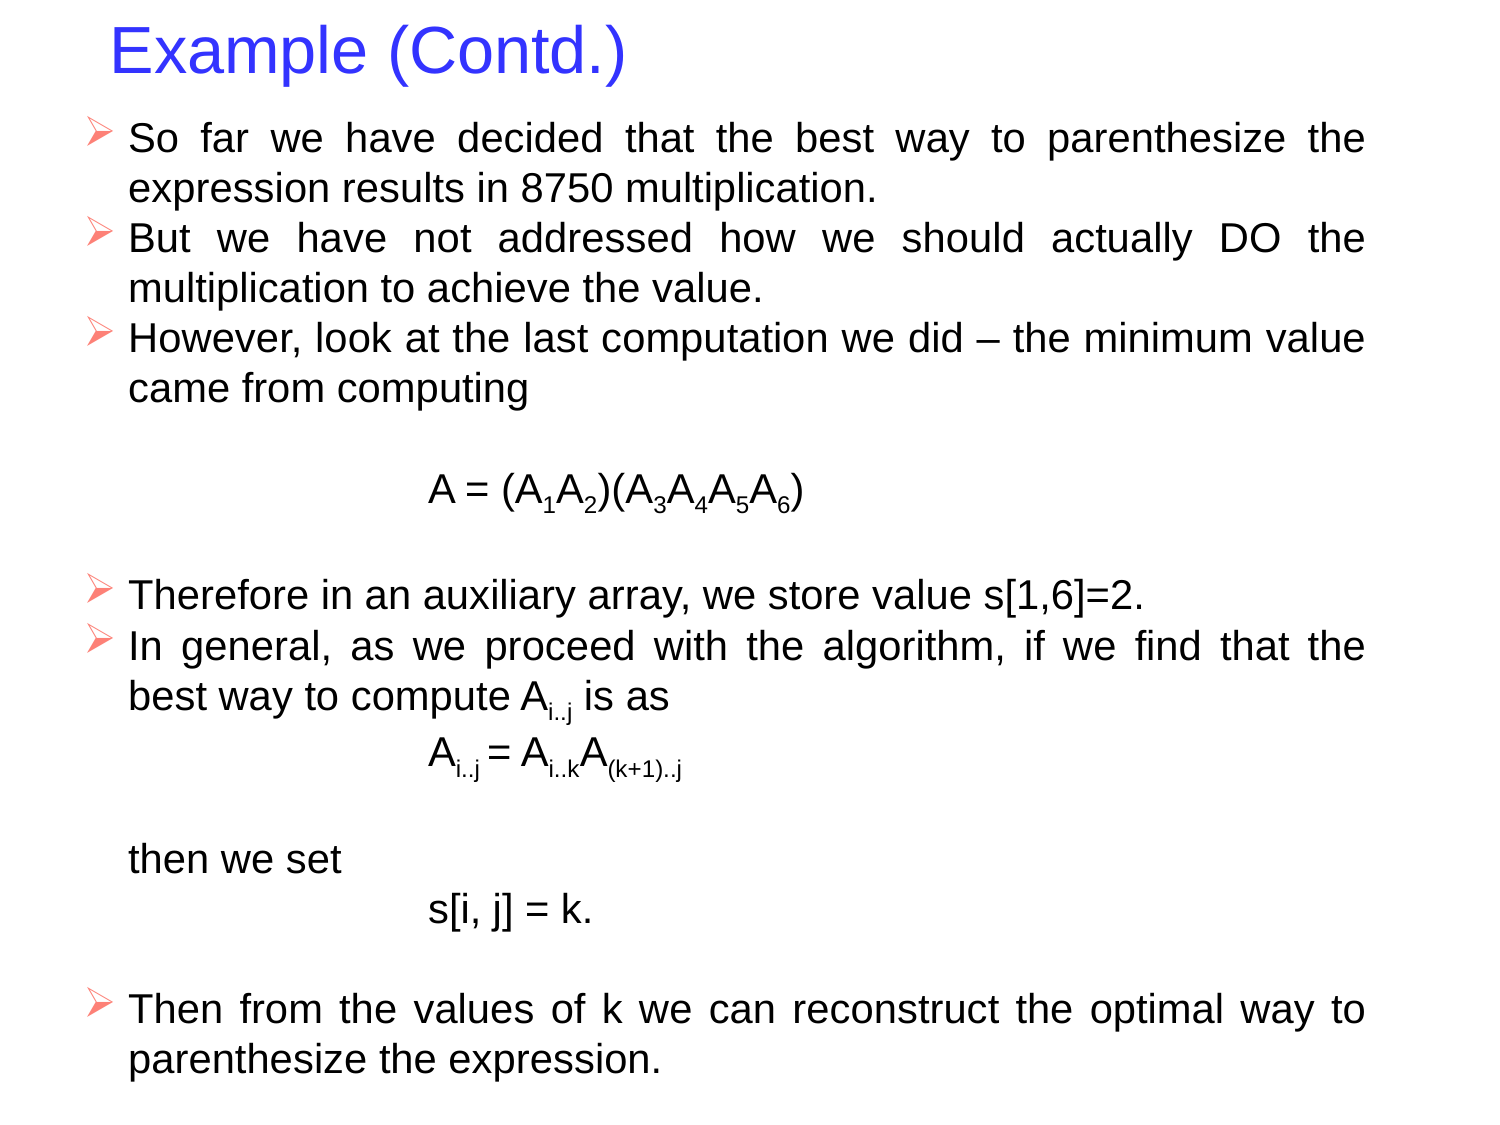

Example (Contd.)
So far we have decided that the best way to parenthesize the expression results in 8750 multiplication.
But we have not addressed how we should actually DO the multiplication to achieve the value.
However, look at the last computation we did – the minimum value came from computing

			A = (A1A2)(A3A4A5A6)

Therefore in an auxiliary array, we store value s[1,6]=2.
In general, as we proceed with the algorithm, if we find that the best way to compute Ai..j is as
			Ai..j = Ai..kA(k+1)..j

	then we set
			s[i, j] = k.

Then from the values of k we can reconstruct the optimal way to parenthesize the expression.